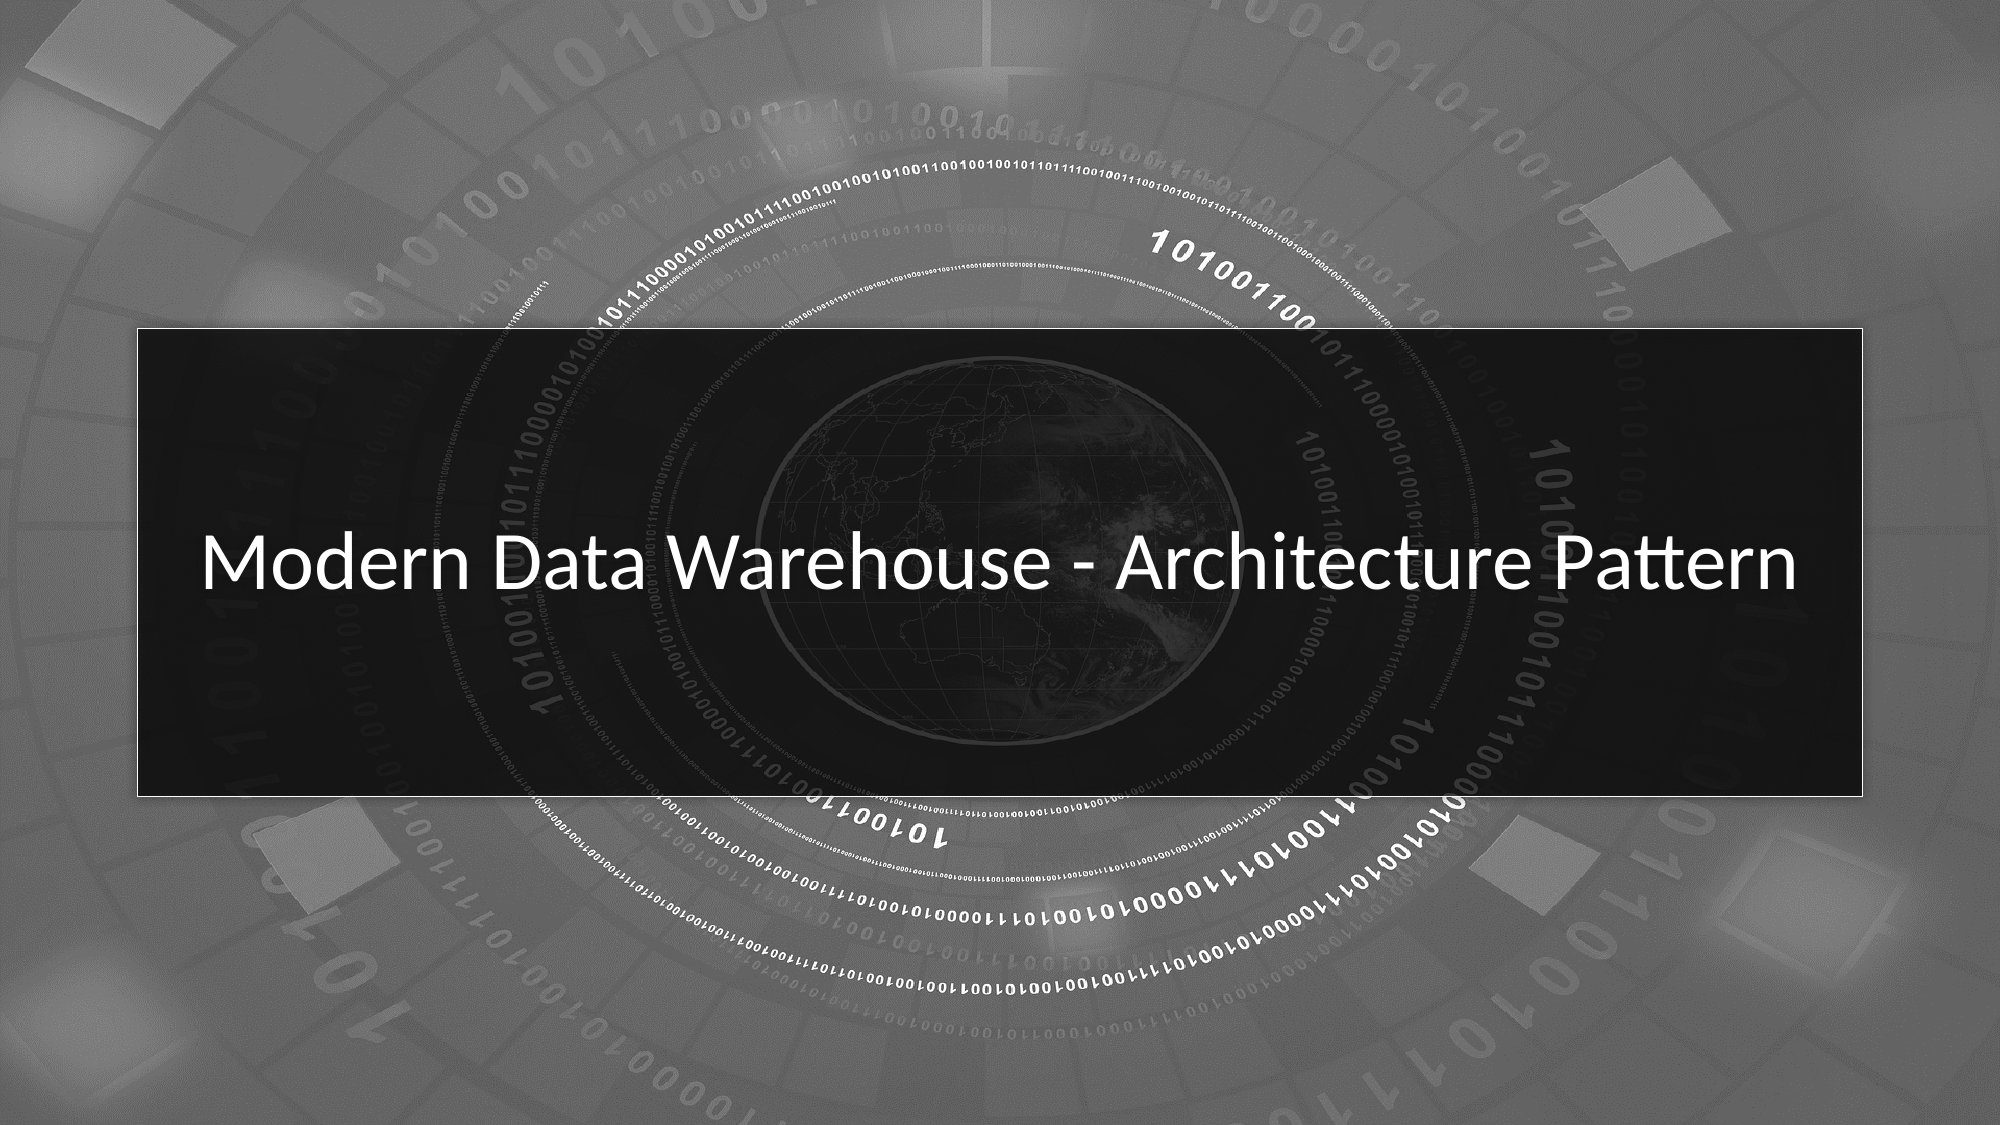

# Modern Data Warehouse - Architecture Pattern